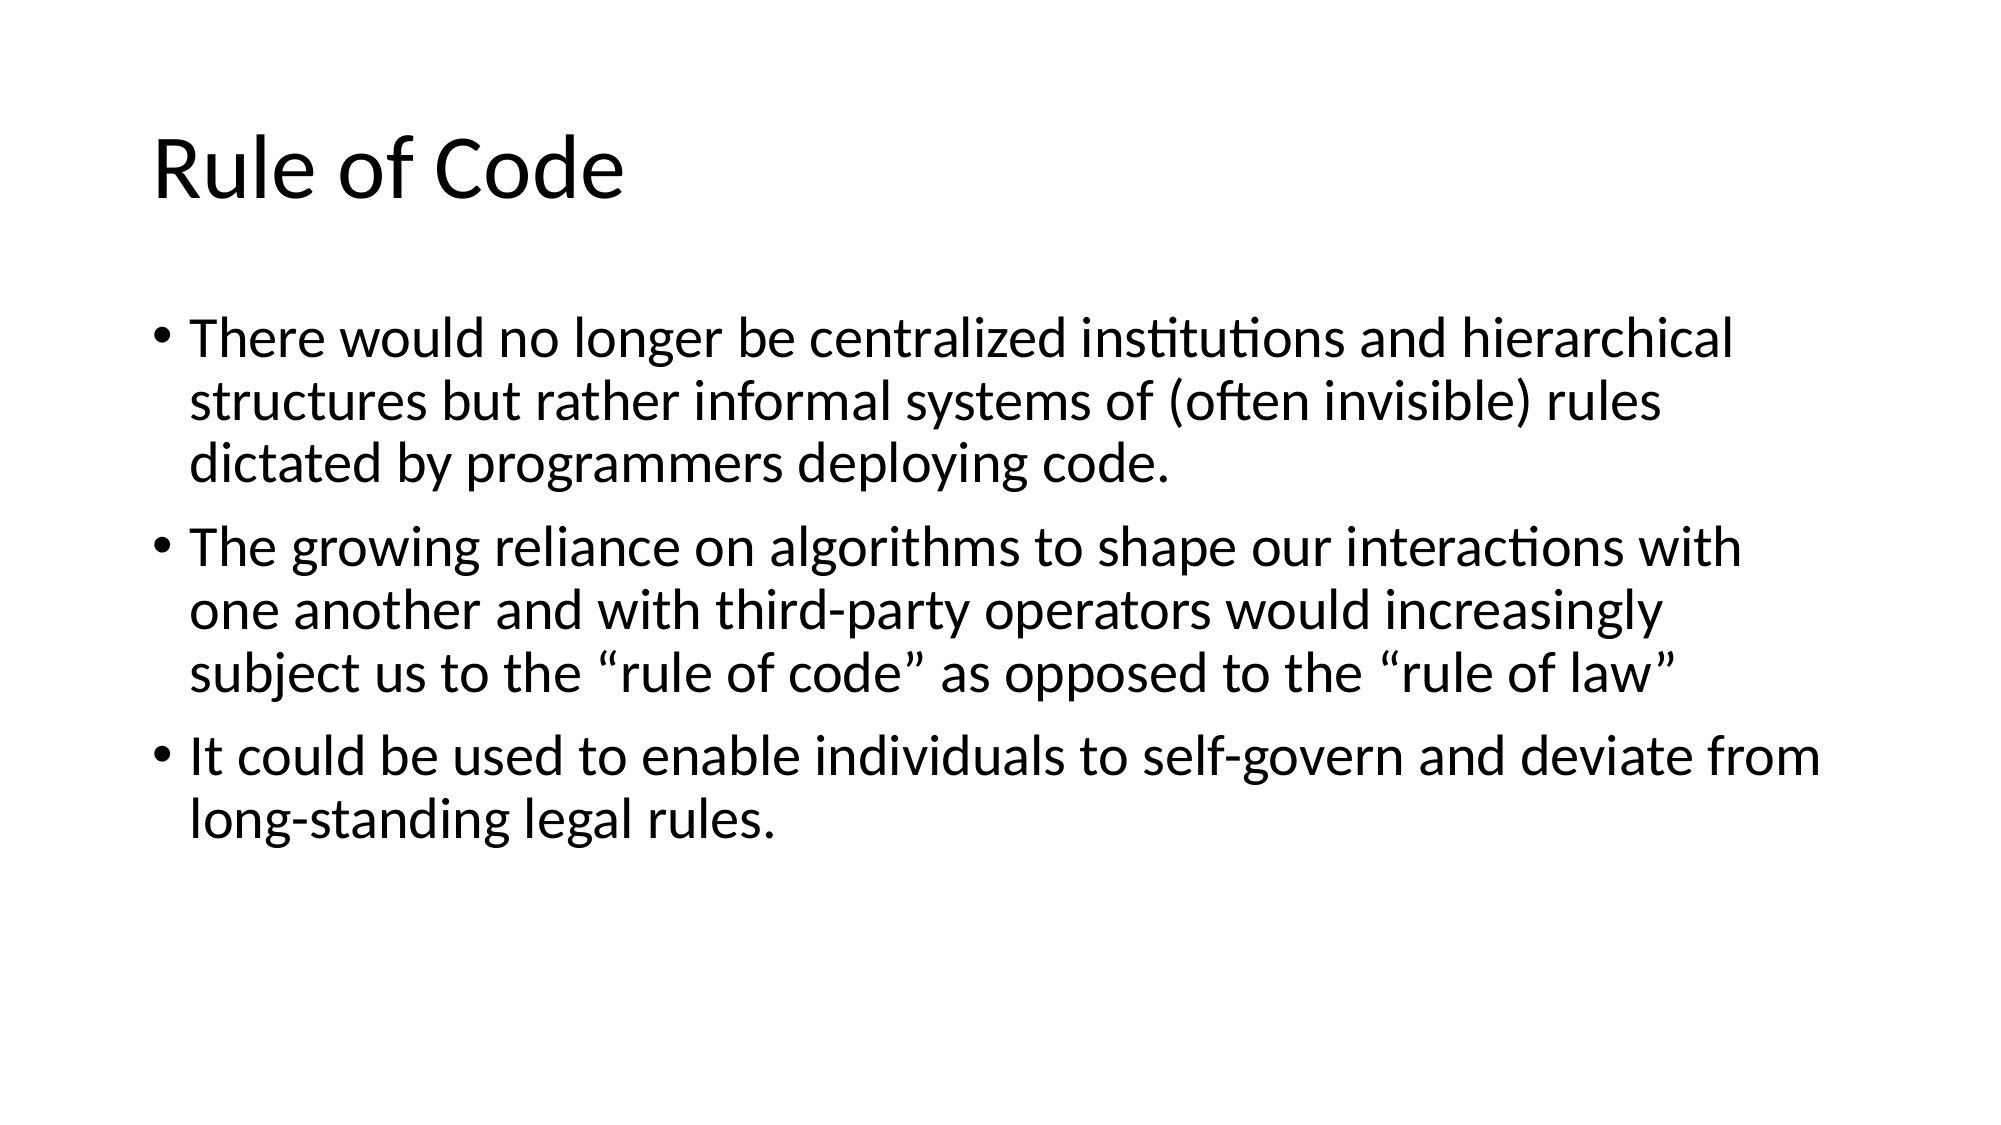

# Rule of Code
There would no longer be centralized institutions and hierarchical structures but rather informal systems of (often invisible) rules dictated by programmers deploying code.
The growing reliance on algorithms to shape our interactions with one another and with third-party operators would increasingly subject us to the “rule of code” as opposed to the “rule of law”
It could be used to enable individuals to self-govern and deviate from long-standing legal rules.